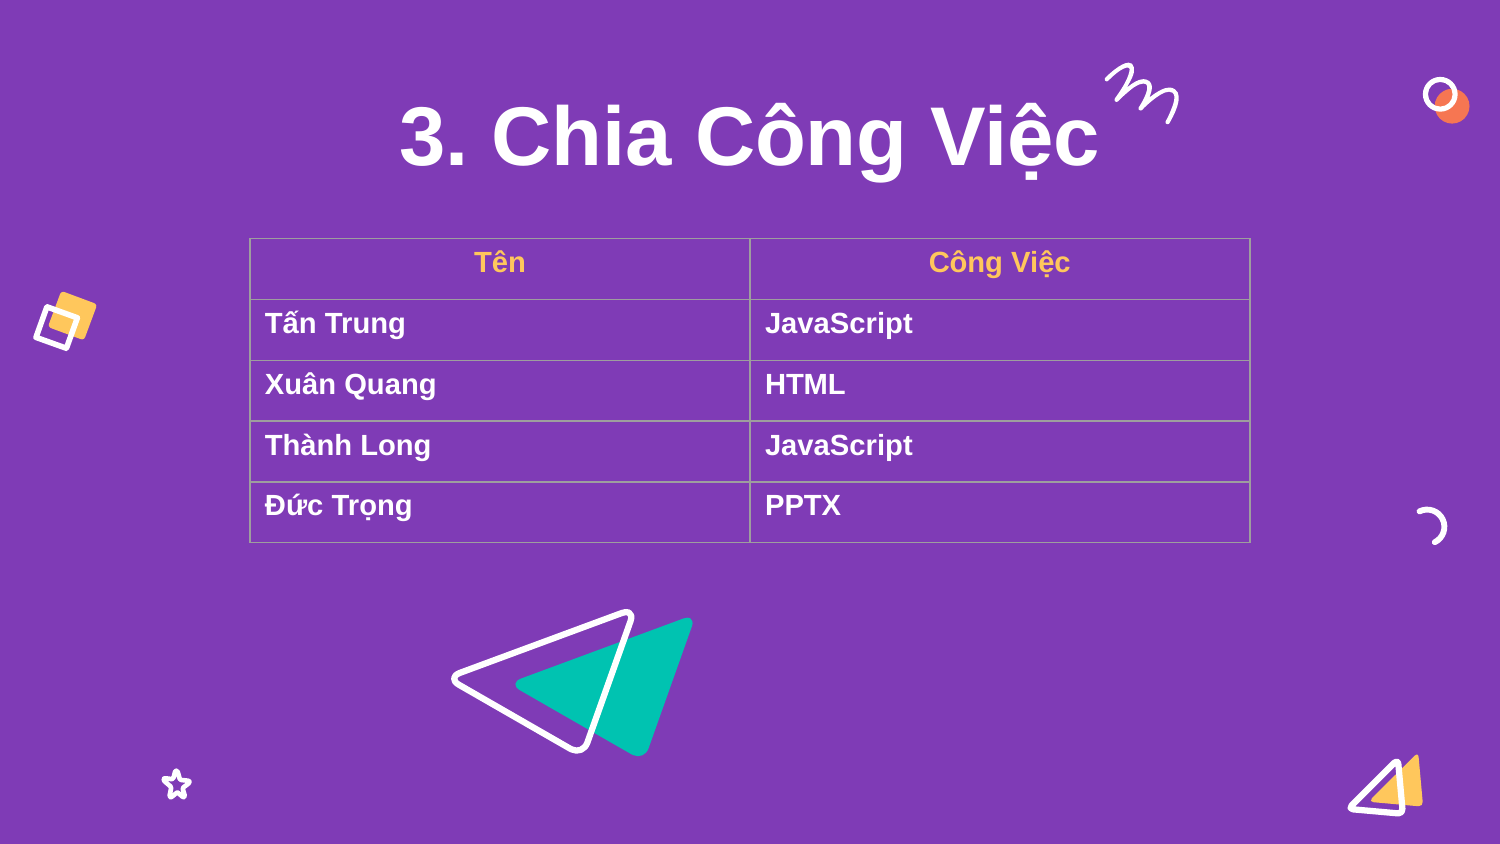

3. Chia Công Việc
| Tên | Công Việc |
| --- | --- |
| Tấn Trung | JavaScript |
| Xuân Quang | HTML |
| Thành Long | JavaScript |
| Đức Trọng | PPTX |